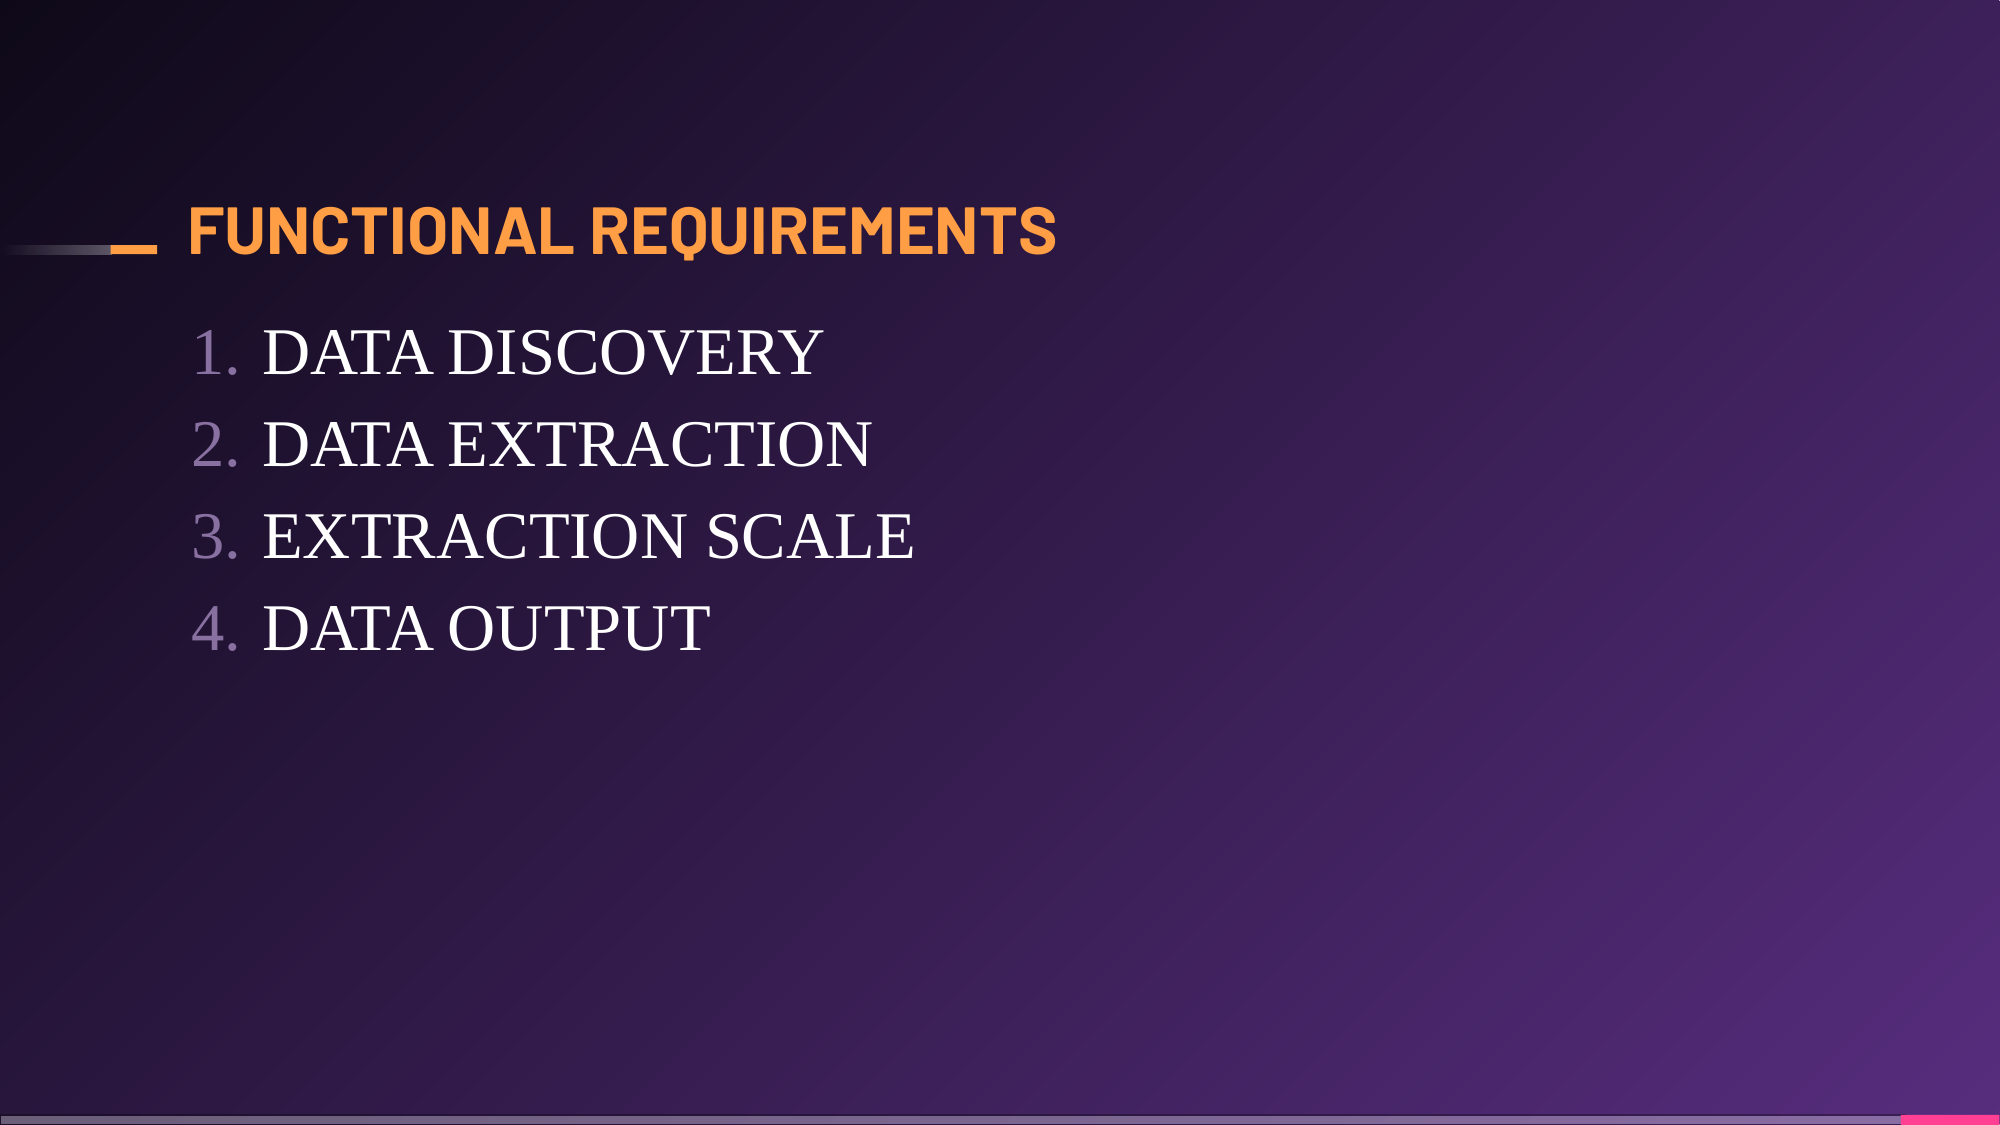

# FUNCTIONAL REQUIREMENTS
DATA DISCOVERY
DATA EXTRACTION
EXTRACTION SCALE
DATA OUTPUT